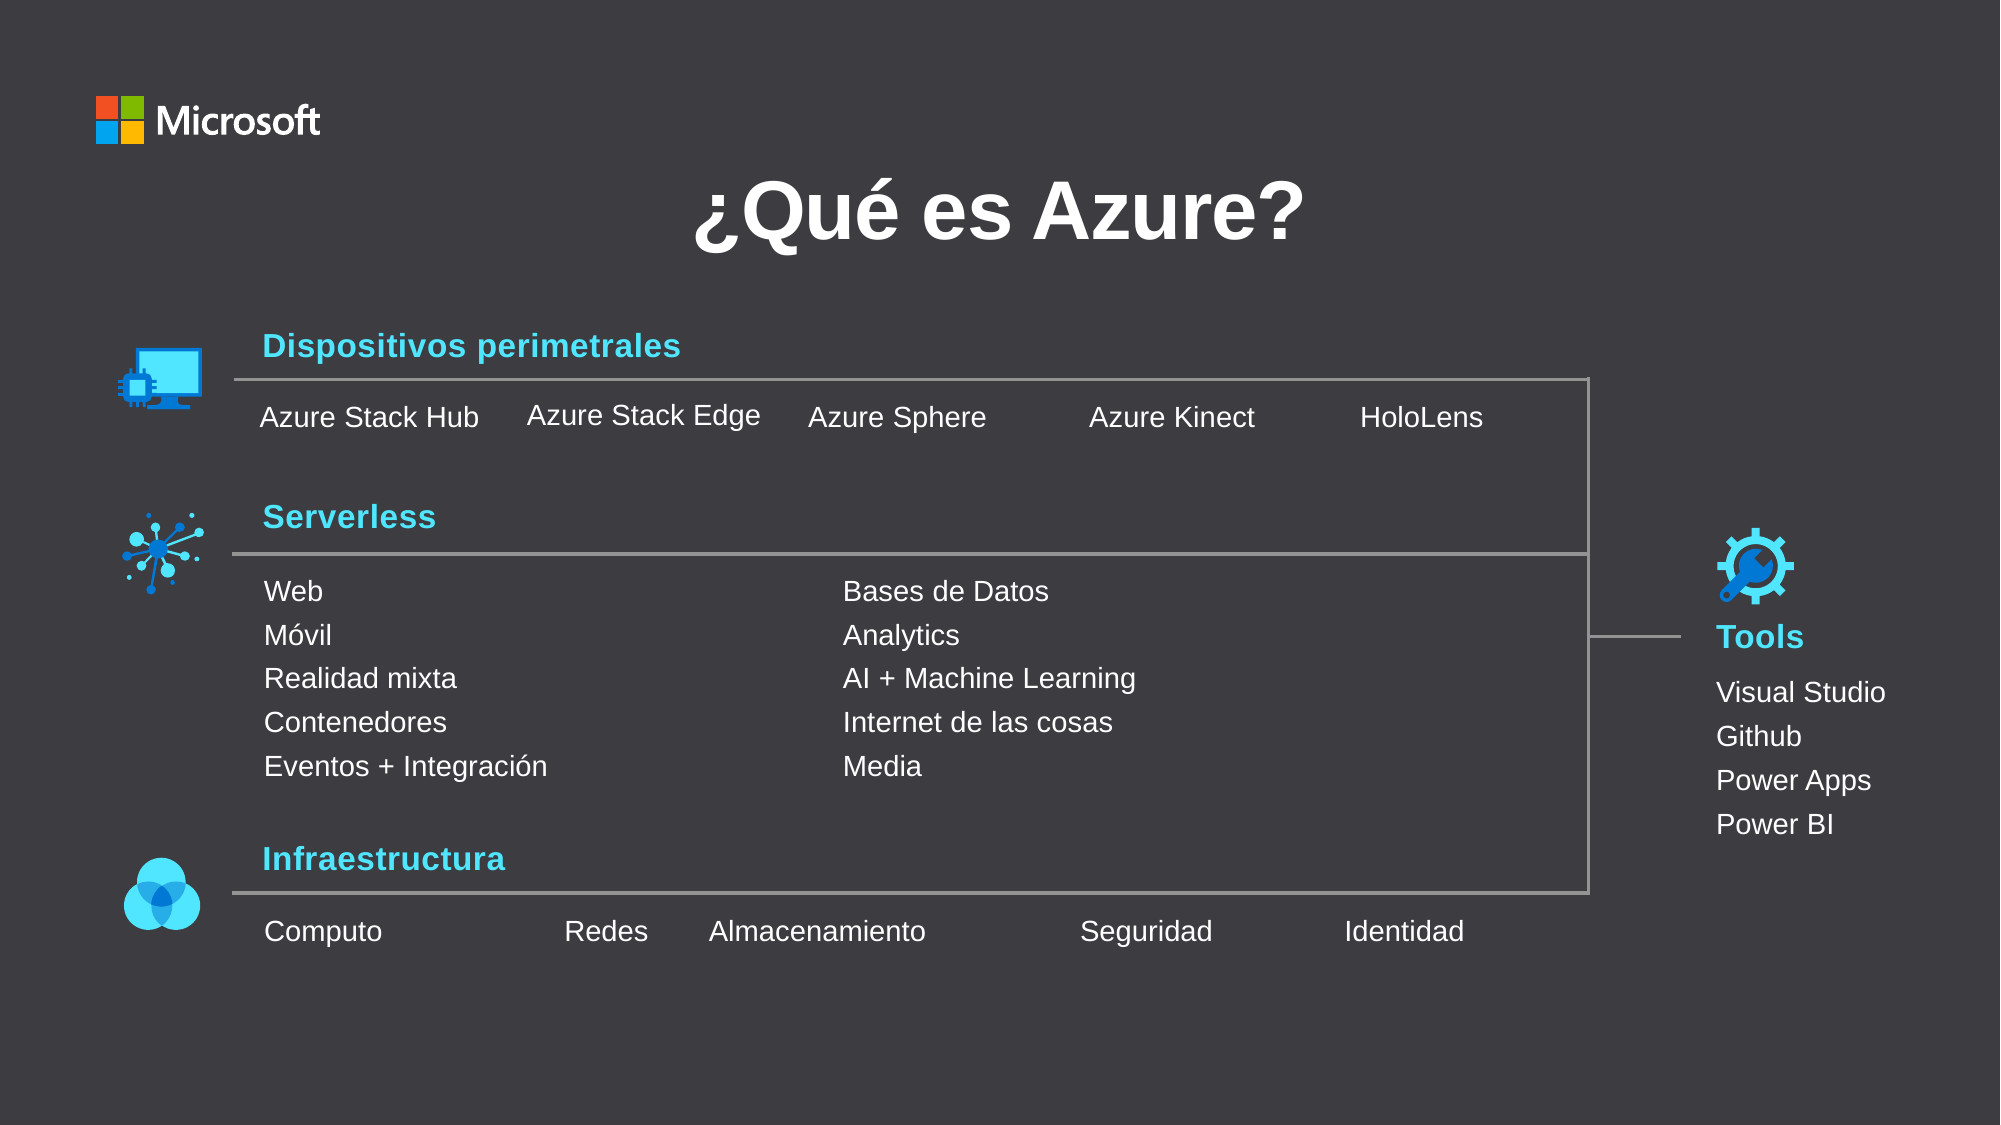

¿Qué es Azure?
Dispositivos perimetrales

Azure Stack Edge
Azure Kinect
HoloLens
Azure Stack Hub
Azure Sphere
Serverless

Web
Móvil
Realidad mixta
Contenedores
Eventos + Integración
Bases de Datos
Analytics
AI + Machine Learning
Internet de las cosas
Media
Tools
Visual Studio
Github
Power Apps
Power BI
Infraestructura

Computo
Redes
Almacenamiento
Seguridad
Identidad